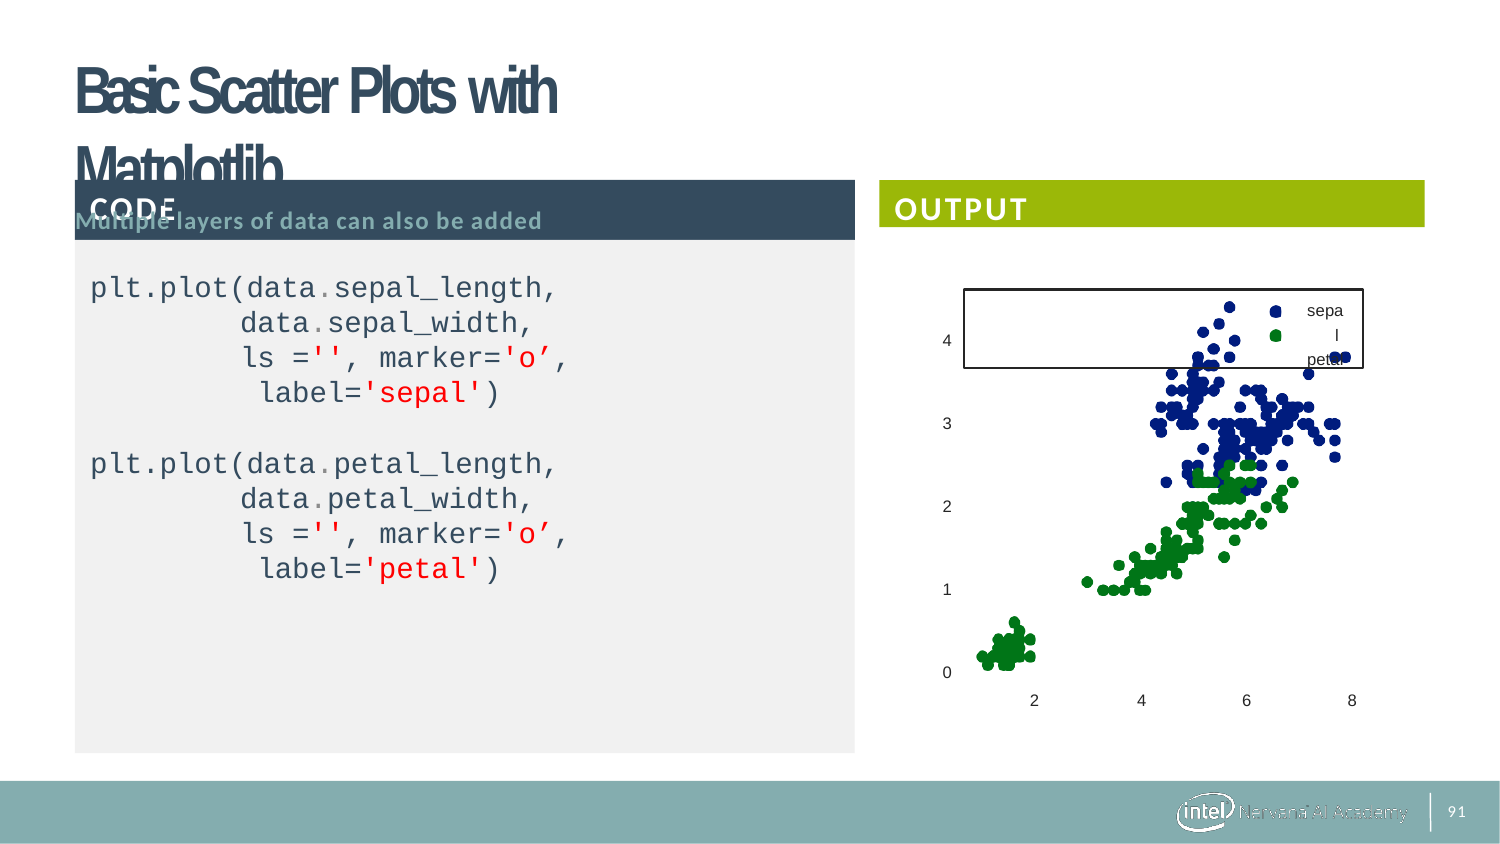

# Basic Scatter Plots with Matplotlib
Multiple layers of data can also be added

OUTPUT
CODE

plt.plot(data.sepal_length,
data.sepal_width,  ls ='', marker='o’,  label='sepal')

plt.plot(data.petal_length,
data.petal_width,  ls ='', marker='o’,  label='petal')

sepal  petal

4

3
2
1

0
2	4	6	8
91